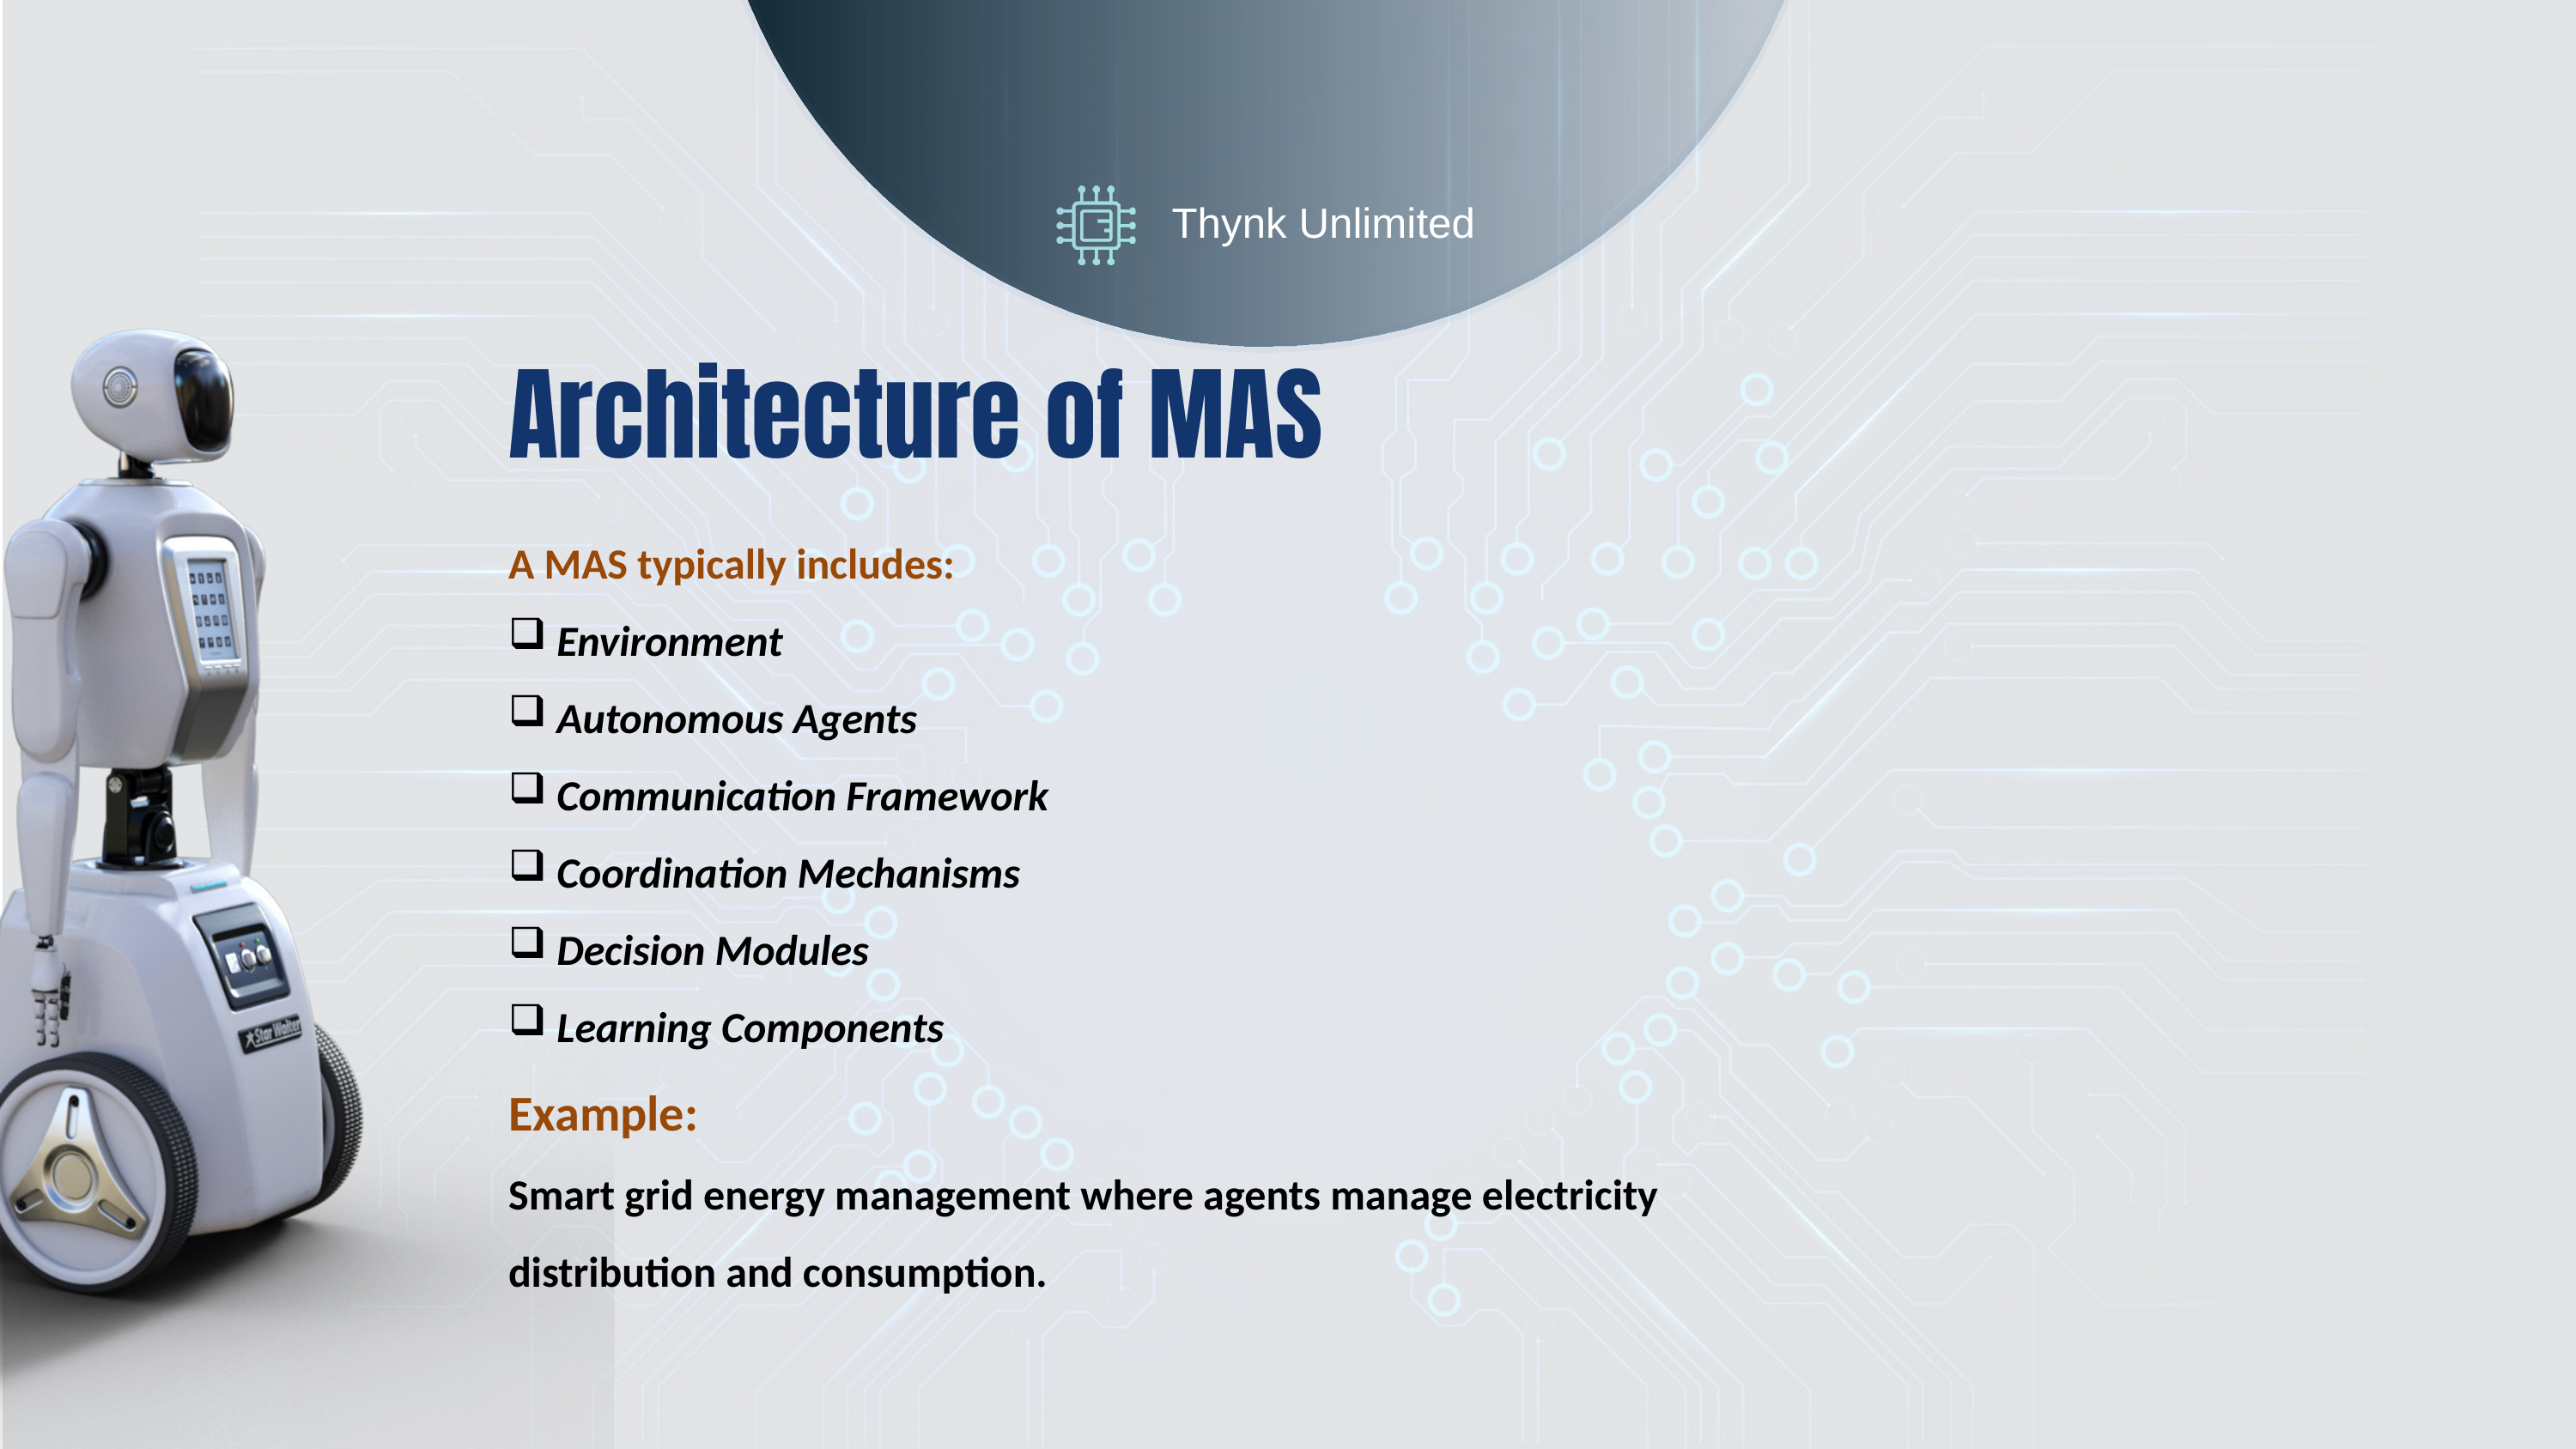

Thynk Unlimited

Architecture of MAS
A MAS typically includes:
Environment
Autonomous Agents
Communication Framework
Coordination Mechanisms
Decision Modules
Learning Components
Example:
Smart grid energy management where agents manage electricity distribution and consumption.